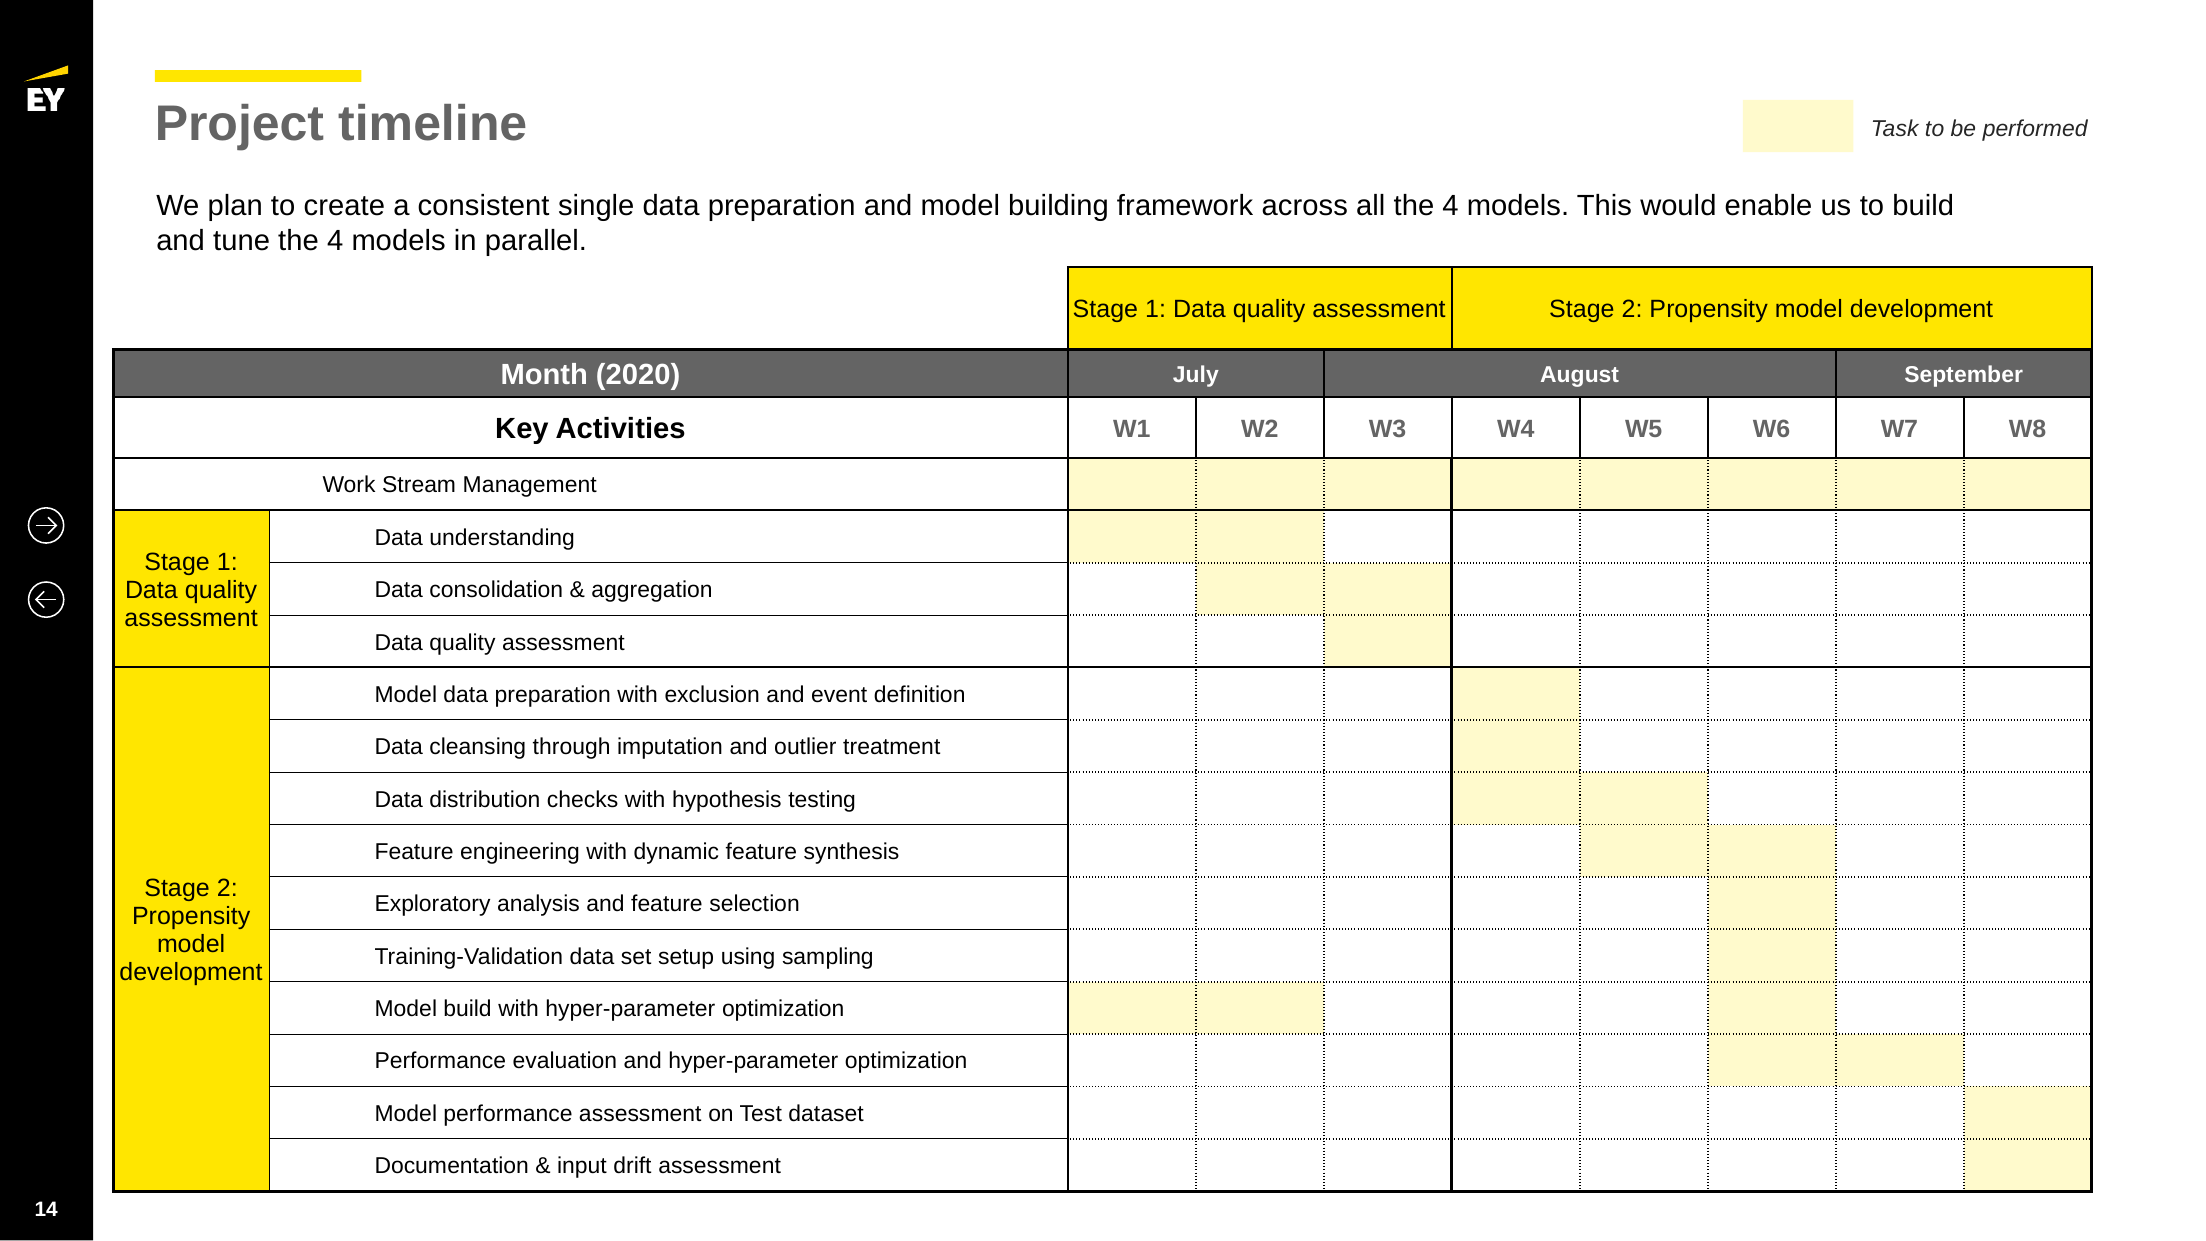

# Project timeline

Task to be performed
We plan to create a consistent single data preparation and model building framework across all the 4 models. This would enable us to build and tune the 4 models in parallel.
|  |  |  | Stage 1: Data quality assessment |  |  | Stage 2: Propensity model development |  |  |  |  |
| --- | --- | --- | --- | --- | --- | --- | --- | --- | --- | --- |
| Month (2020) |  |  | July |  | August |  |  |  | September |  |
| Key Activities |  |  | W1 | W2 | W3 | W4 | W5 | W6 | W7 | W8 |
| Work Stream Management |  |  |  |  |  |  |  |  |  |  |
| Stage 1: Data quality assessment | Data understanding | Data Understanding & Requirement Gathering |  |  |  |  |  |  |  |  |
|  | Data consolidation & aggregation | Data Extraction & Aggregation |  |  |  |  |  |  |  |  |
|  | Data quality assessment | Data Quality Checks |  |  |  |  |  |  |  |  |
| Stage 2: Propensity model development | Model data preparation with exclusion and event definition | Feature Engineering |  |  |  |  |  |  |  |  |
|  | Data cleansing through imputation and outlier treatment | Exploratory Analysis & Feature Selection |  |  |  |  |  |  |  |  |
|  | Data distribution checks with hypothesis testing | Model Hyper-parameter Tuning |  |  |  |  |  |  |  |  |
|  | Feature engineering with dynamic feature synthesis | Model Finalization |  |  |  |  |  |  |  |  |
|  | Exploratory analysis and feature selection | Performance Testing |  |  |  |  |  |  |  |  |
|  | Training-Validation data set setup using sampling |  |  |  |  |  |  |  |  |  |
|  | Model build with hyper-parameter optimization |  |  |  |  |  |  |  |  |  |
|  | Performance evaluation and hyper-parameter optimization |  |  |  |  |  |  |  |  |  |
|  | Model performance assessment on Test dataset |  |  |  |  |  |  |  |  |  |
|  | Documentation & input drift assessment |  |  |  |  |  |  |  |  |  |